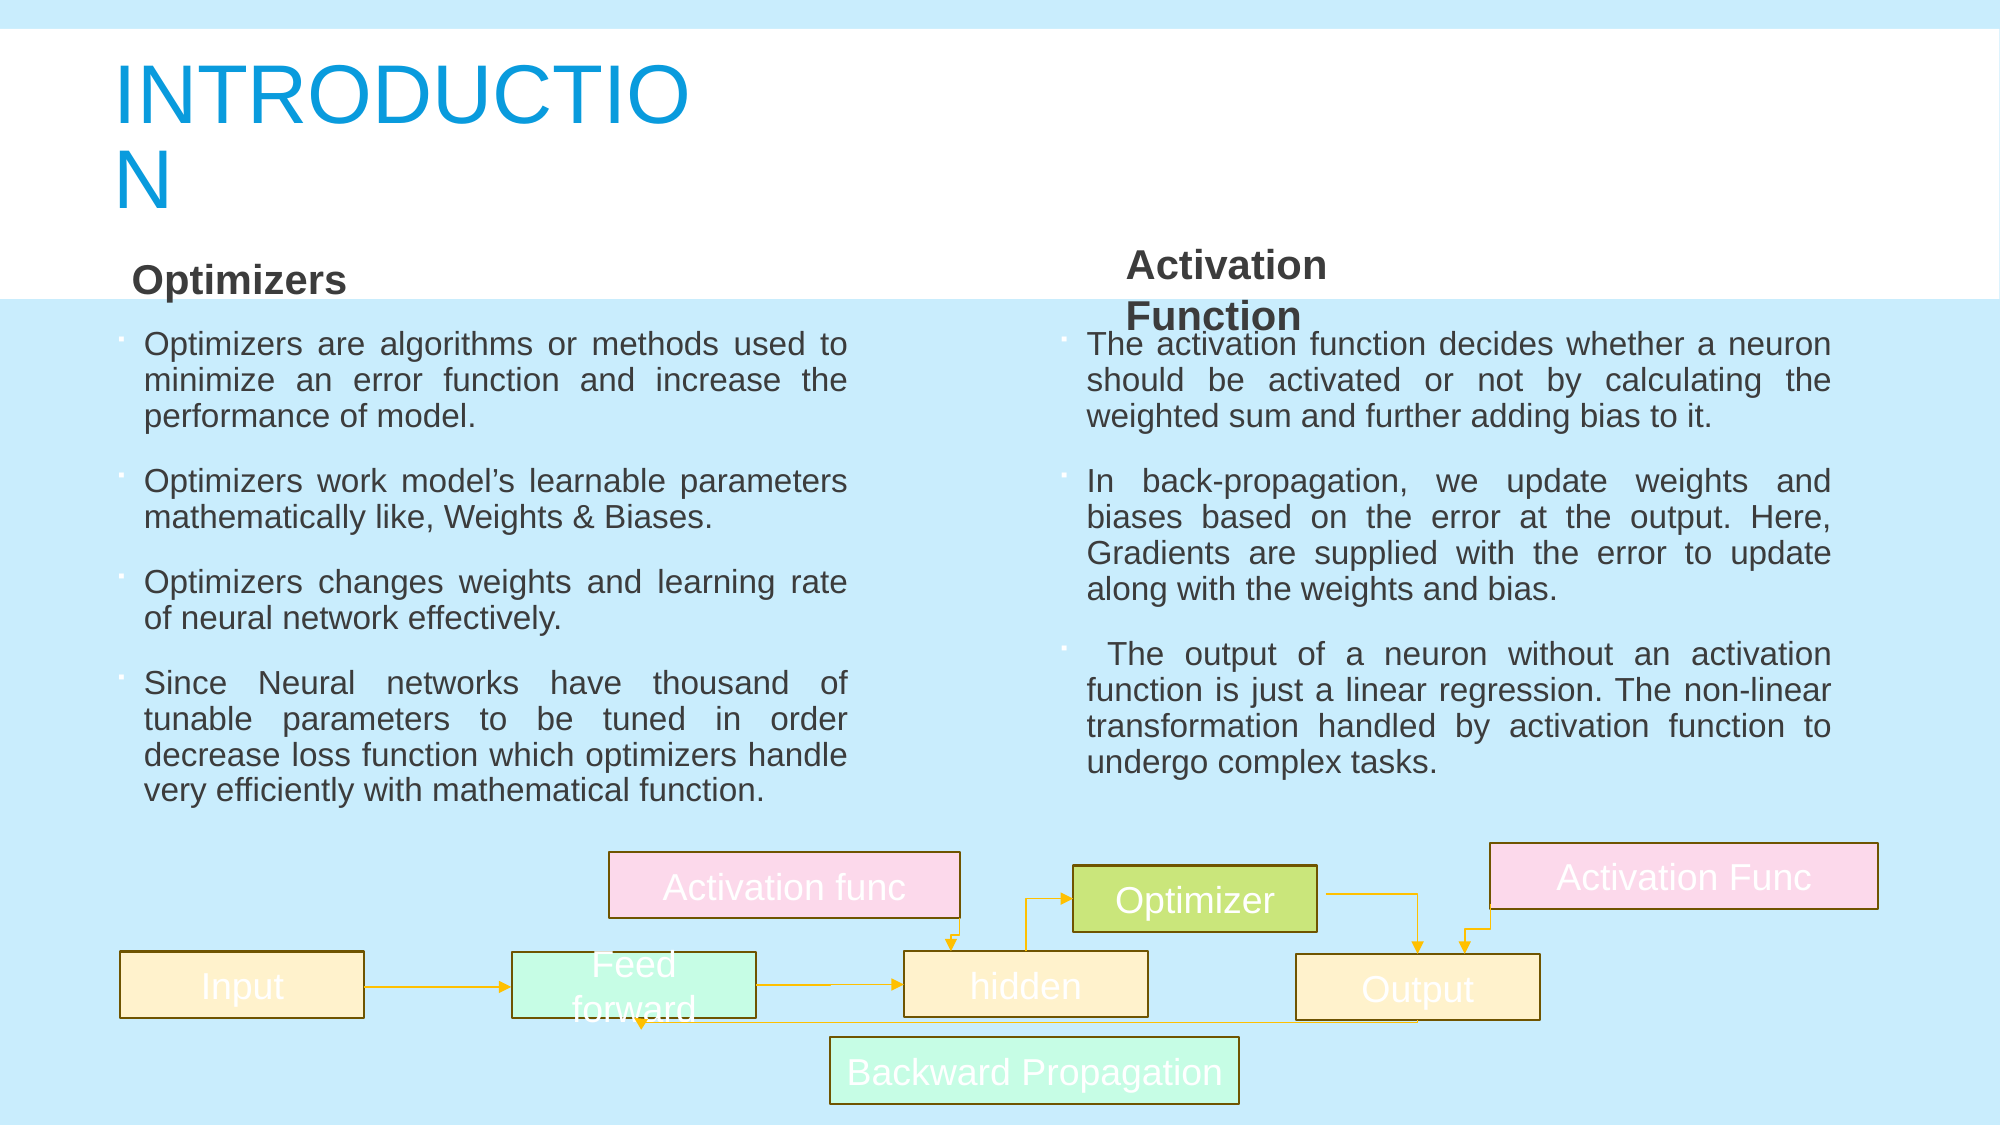

# Introduction
Activation Function
Optimizers
Optimizers are algorithms or methods used to minimize an error function and increase the performance of model.
Optimizers work model’s learnable parameters mathematically like, Weights & Biases.
Optimizers changes weights and learning rate of neural network effectively.
Since Neural networks have thousand of tunable parameters to be tuned in order decrease loss function which optimizers handle very efficiently with mathematical function.
The activation function decides whether a neuron should be activated or not by calculating the weighted sum and further adding bias to it.
In back-propagation, we update weights and biases based on the error at the output. Here, Gradients are supplied with the error to update along with the weights and bias.
 The output of a neuron without an activation function is just a linear regression. The non-linear transformation handled by activation function to undergo complex tasks.
Activation Func
Activation func
Optimizer
hidden
Input
Feed forward
Output
Backward Propagation